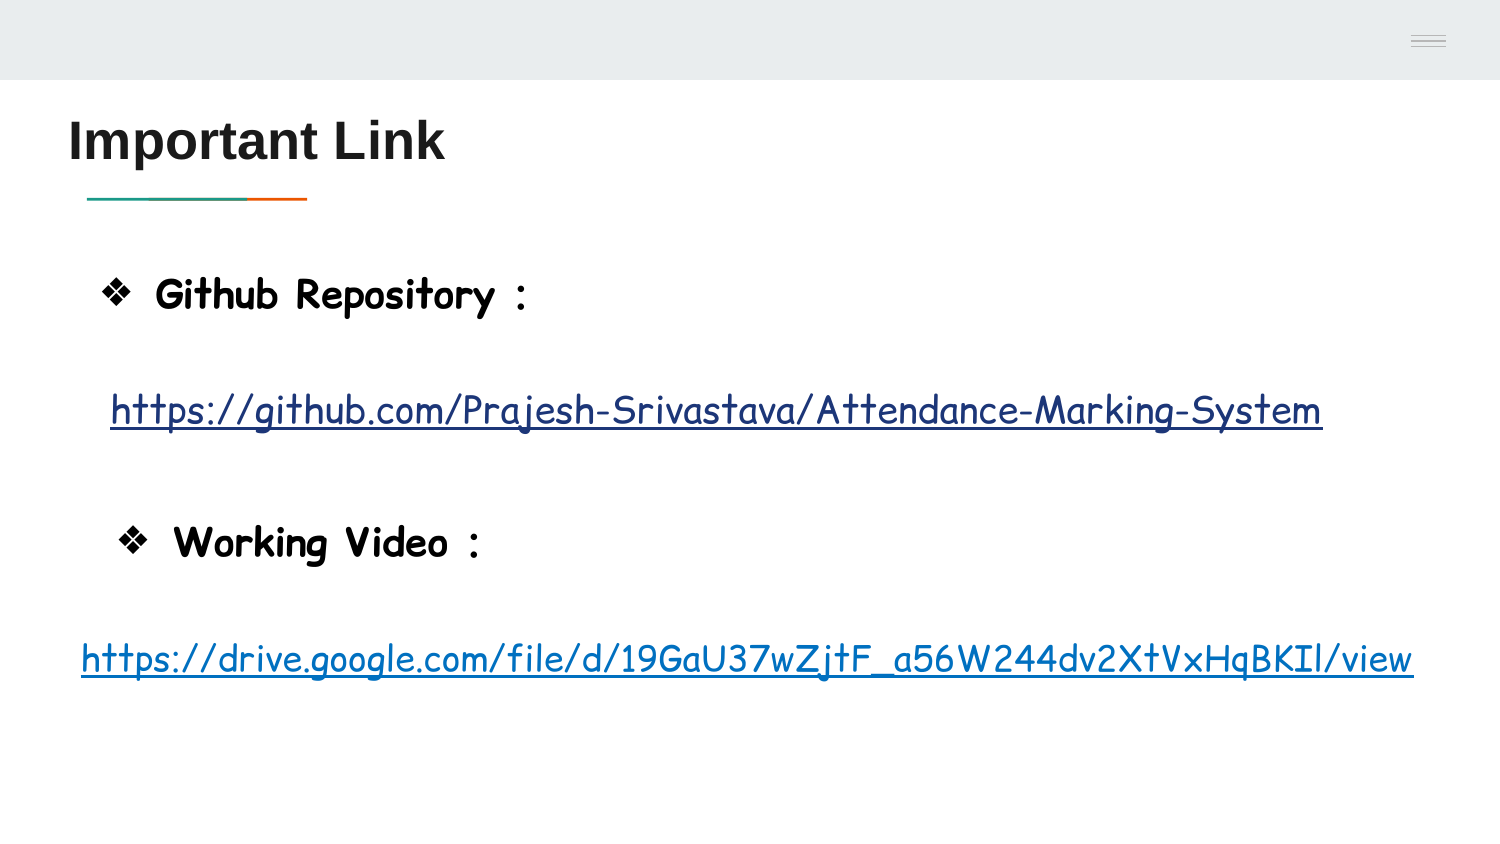

# Important Link

Github Repository :

https://github.com/Prajesh-Srivastava/Attendance-Marking-System

Working Video :
https://drive.google.com/file/d/19GaU37wZjtF_a56W244dv2XtVxHqBKIl/view